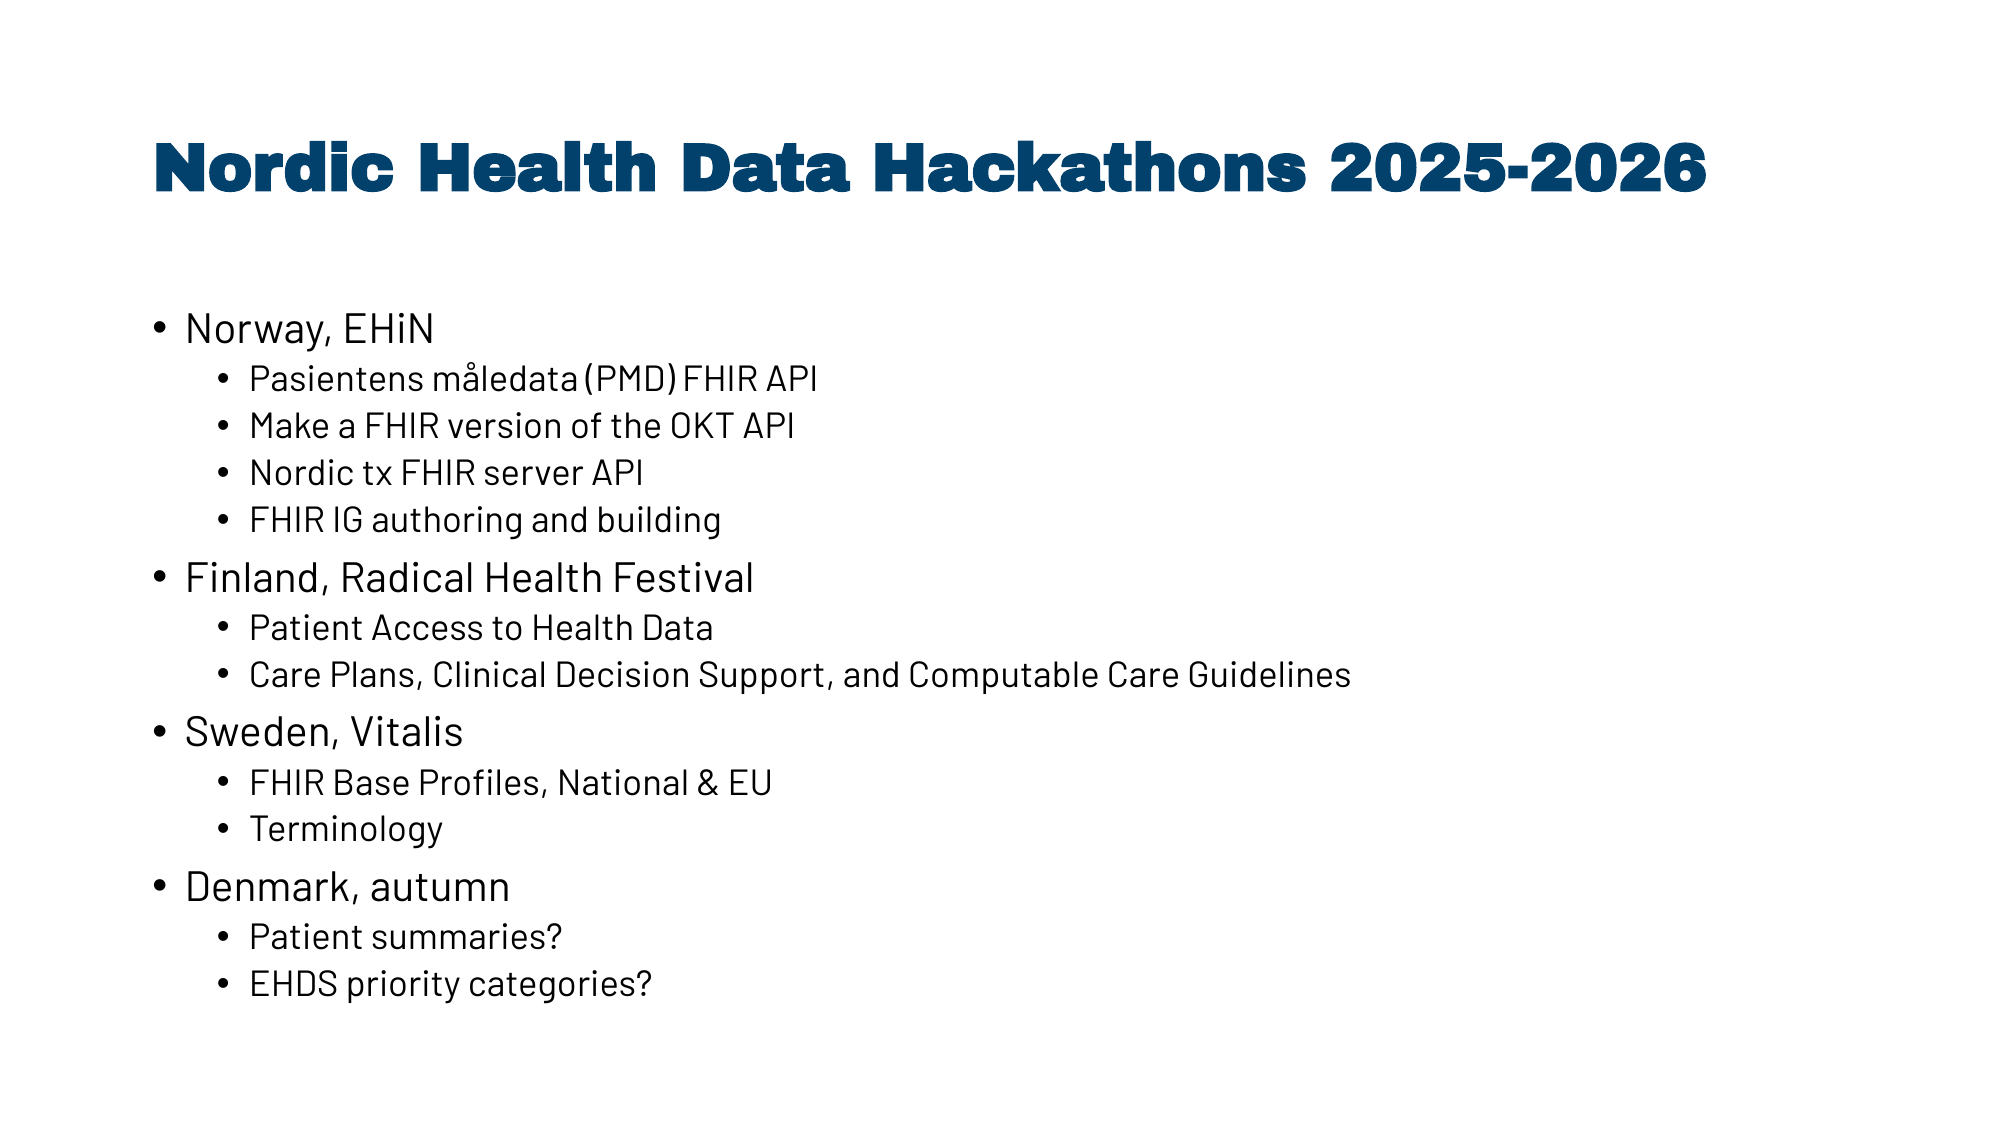

# Nordic Health Data Hackathons 2025-2026
Norway, EHiN
Pasientens måledata (PMD) FHIR API
Make a FHIR version of the OKT API
Nordic tx FHIR server API
FHIR IG authoring and building
Finland, Radical Health Festival
Patient Access to Health Data
Care Plans, Clinical Decision Support, and Computable Care Guidelines
Sweden, Vitalis
FHIR Base Profiles, National & EU
Terminology
Denmark, autumn
Patient summaries?
EHDS priority categories?